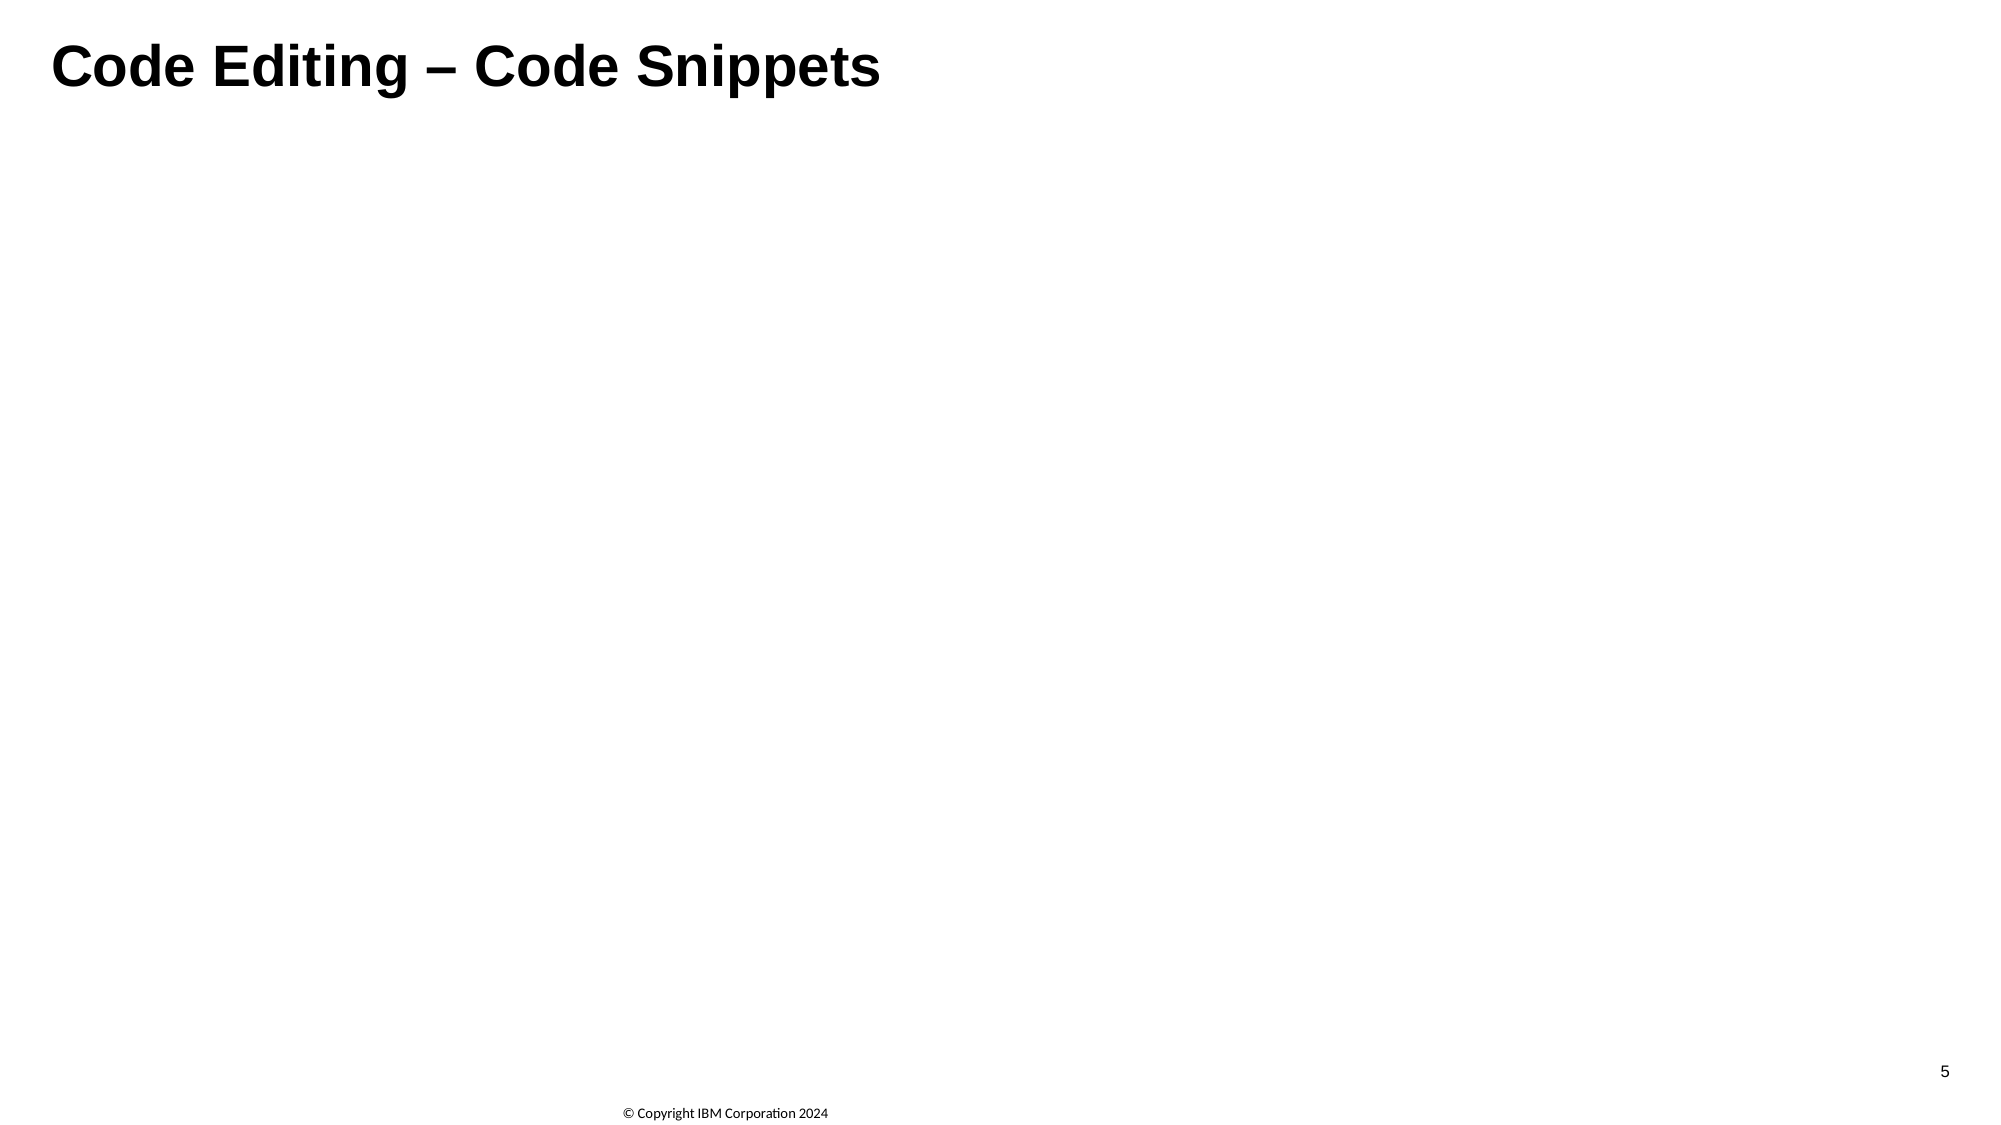

# Code Editing – Code Snippets
5